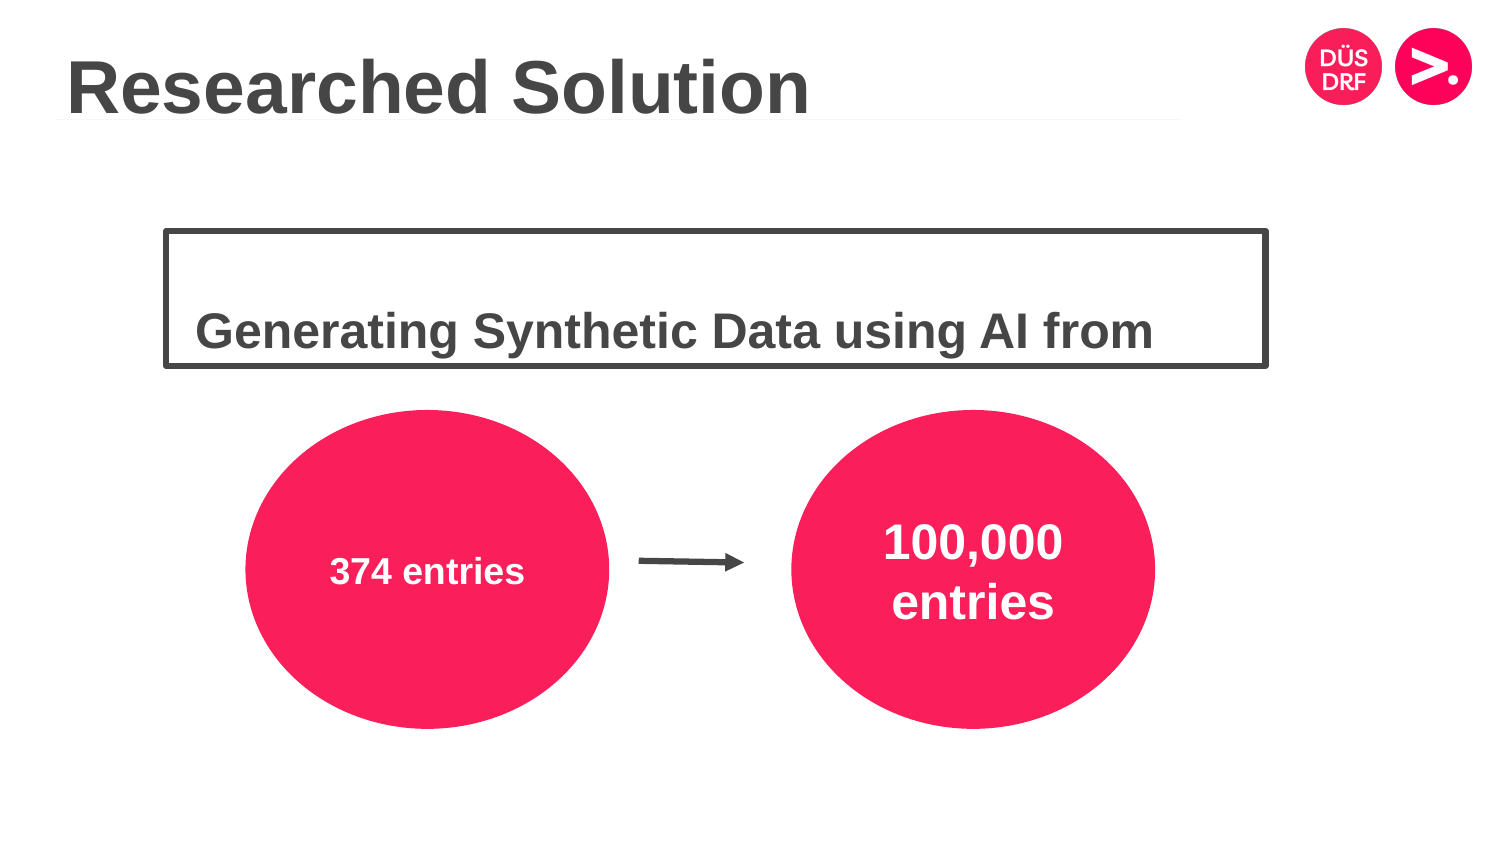

# Researched Solution

 Generating Synthetic Data using AI from
374 entries
100,000 entries